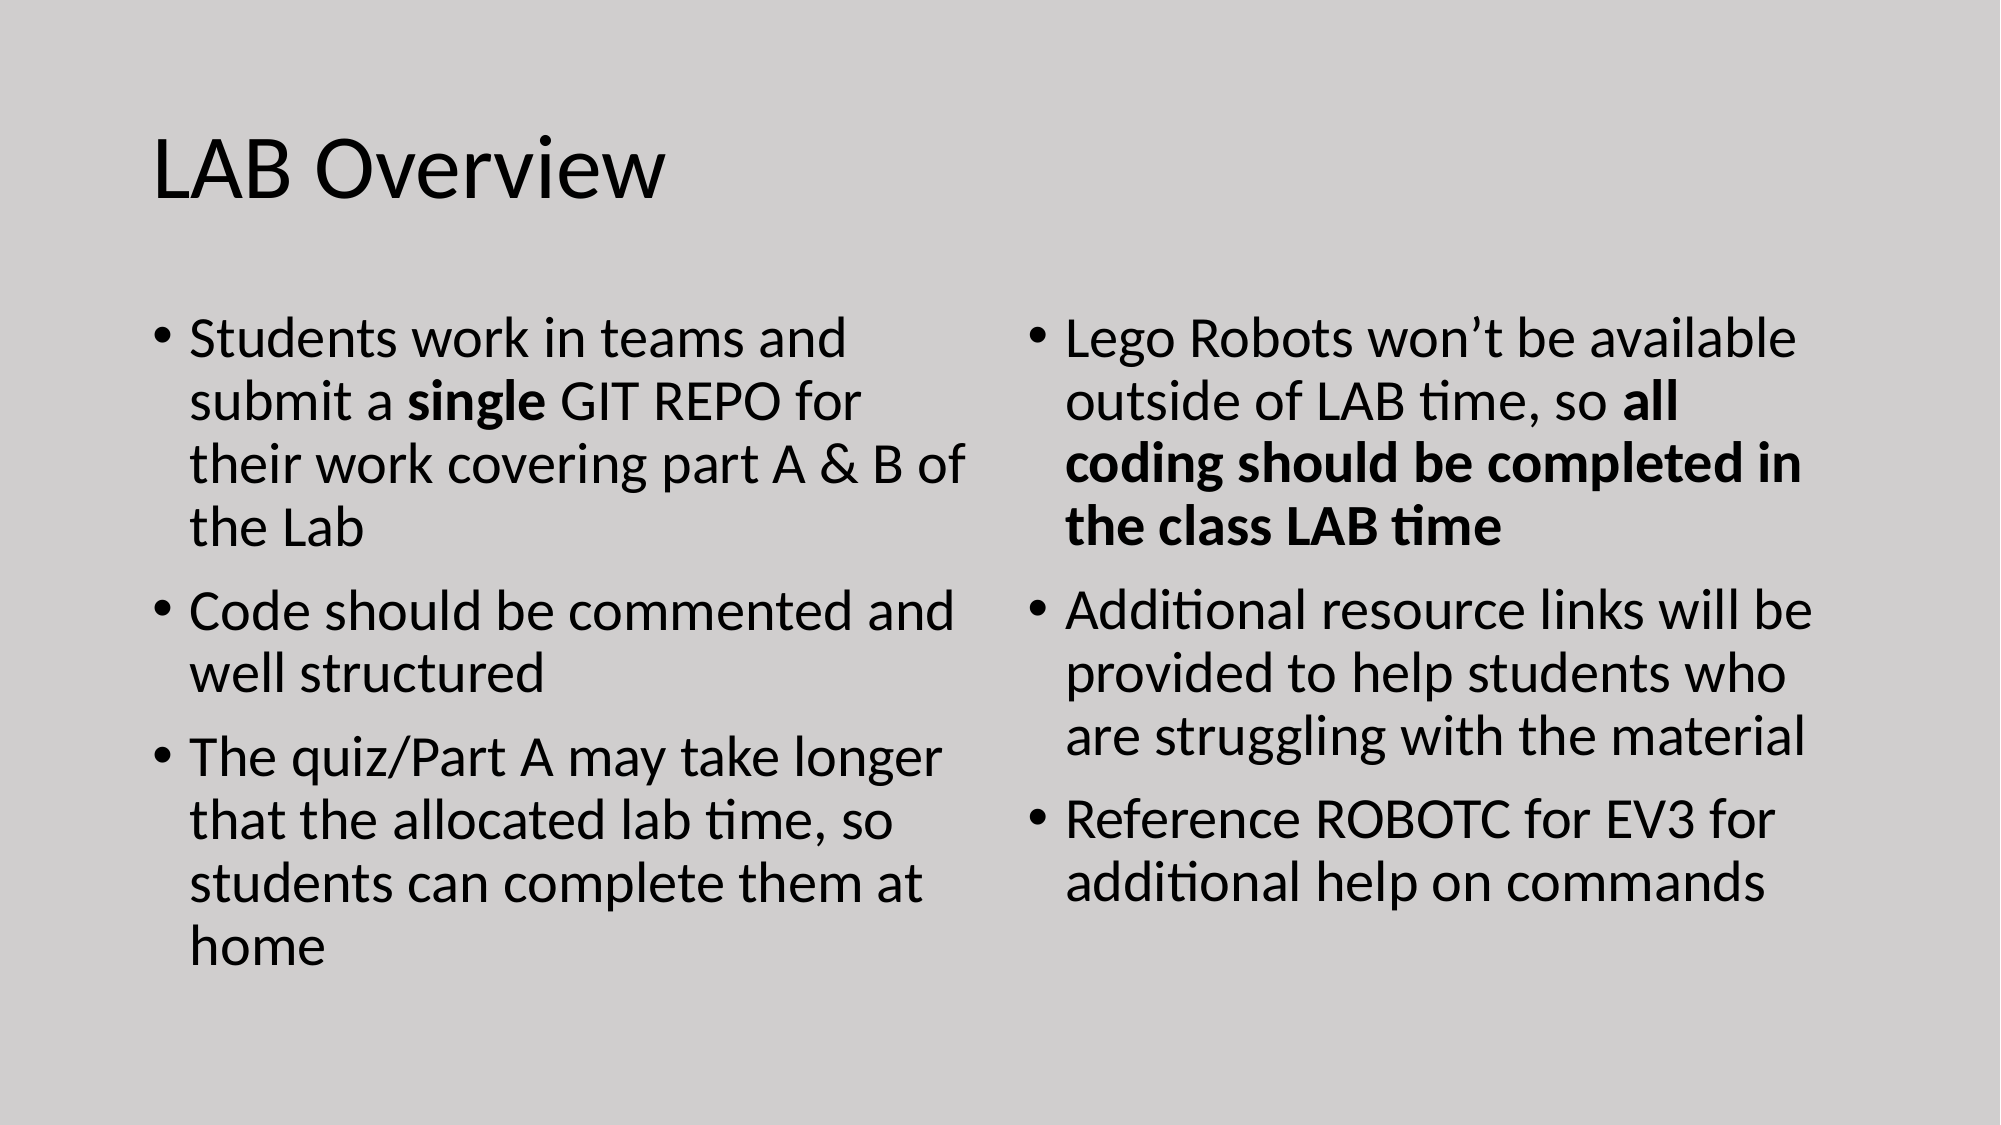

# LAB Overview
Students work in teams and submit a single GIT REPO for their work covering part A & B of the Lab
Code should be commented and well structured
The quiz/Part A may take longer that the allocated lab time, so students can complete them at home

Lego Robots won’t be available outside of LAB time, so all coding should be completed in the class LAB time
Additional resource links will be provided to help students who are struggling with the material
Reference ROBOTC for EV3 for additional help on commands